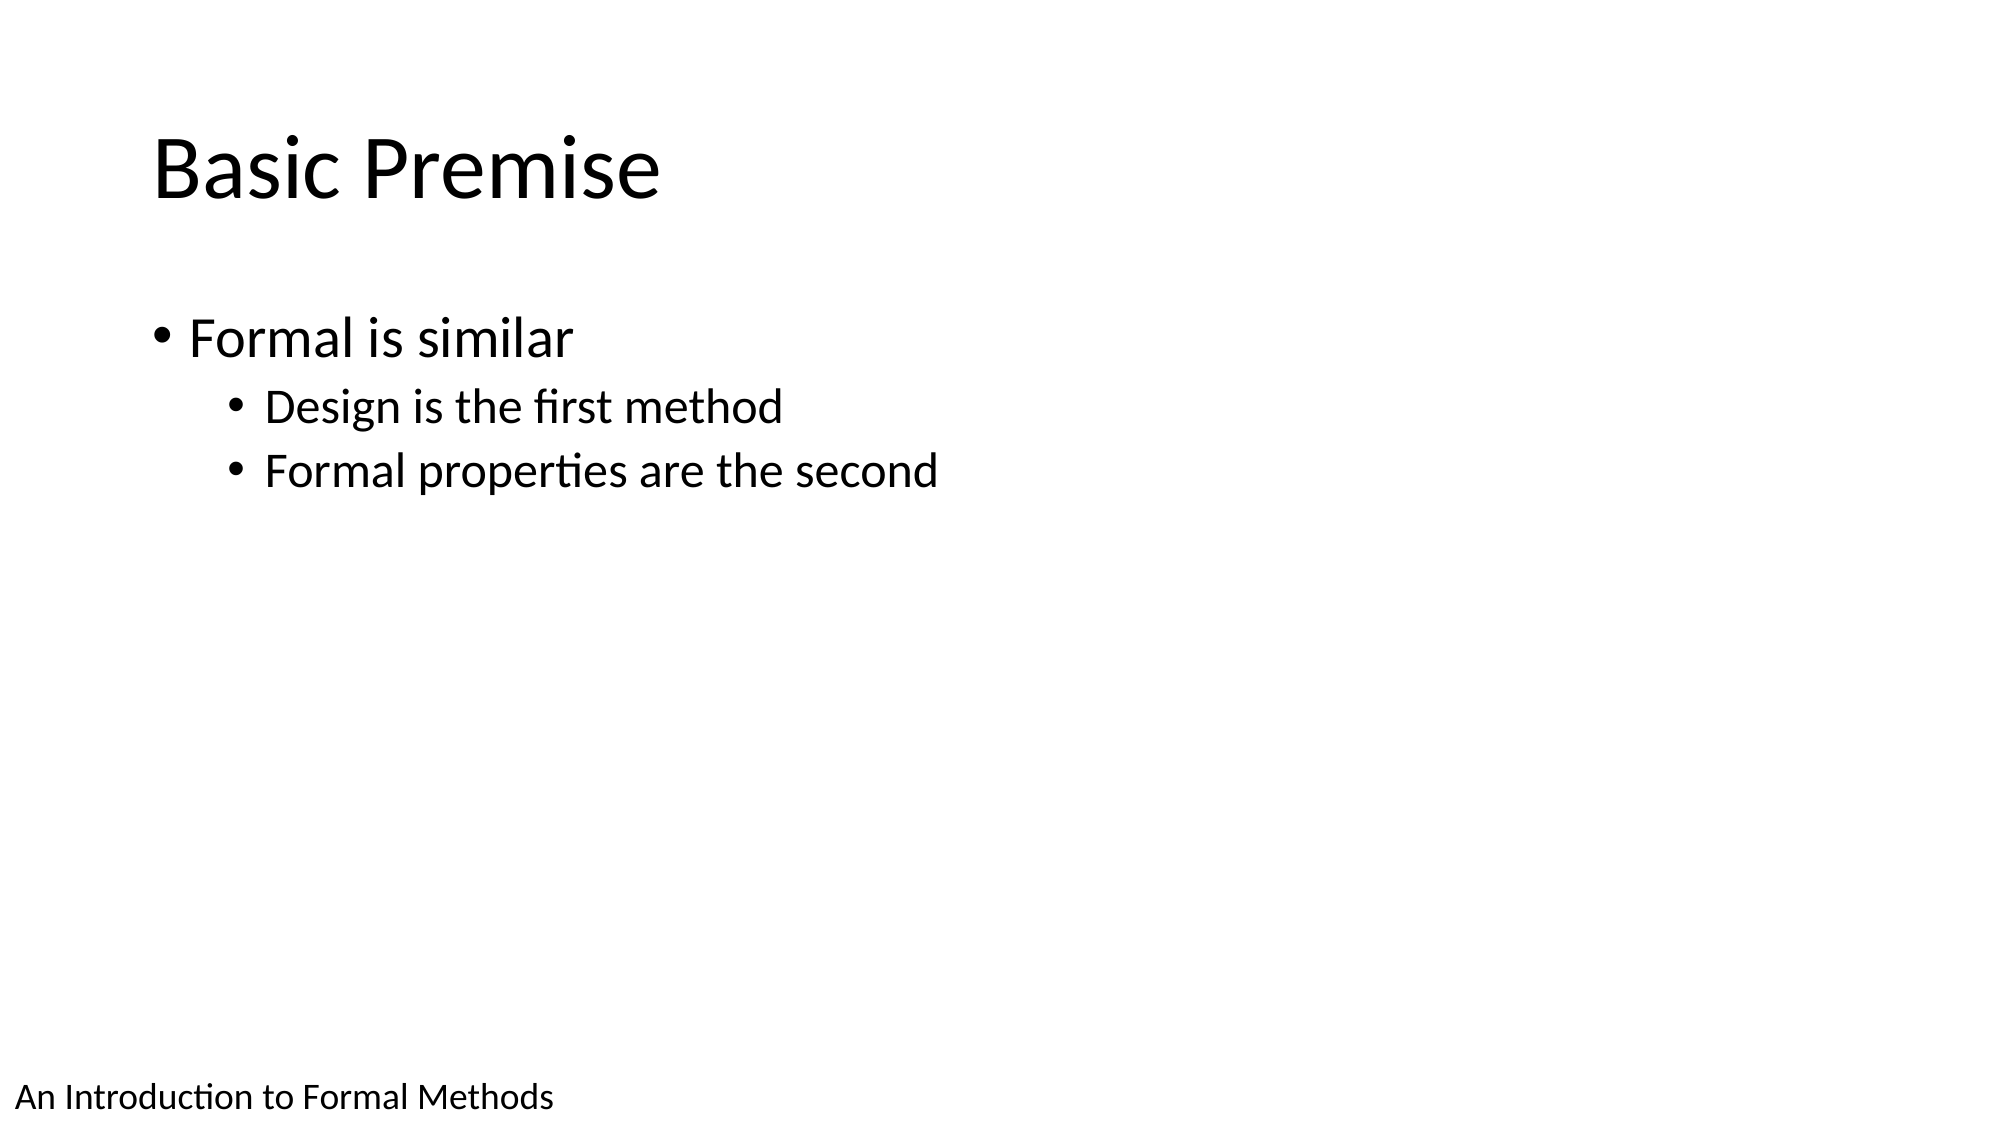

# Basic Premise
Formal is similar
Design is the first method
Formal properties are the second
An Introduction to Formal Methods